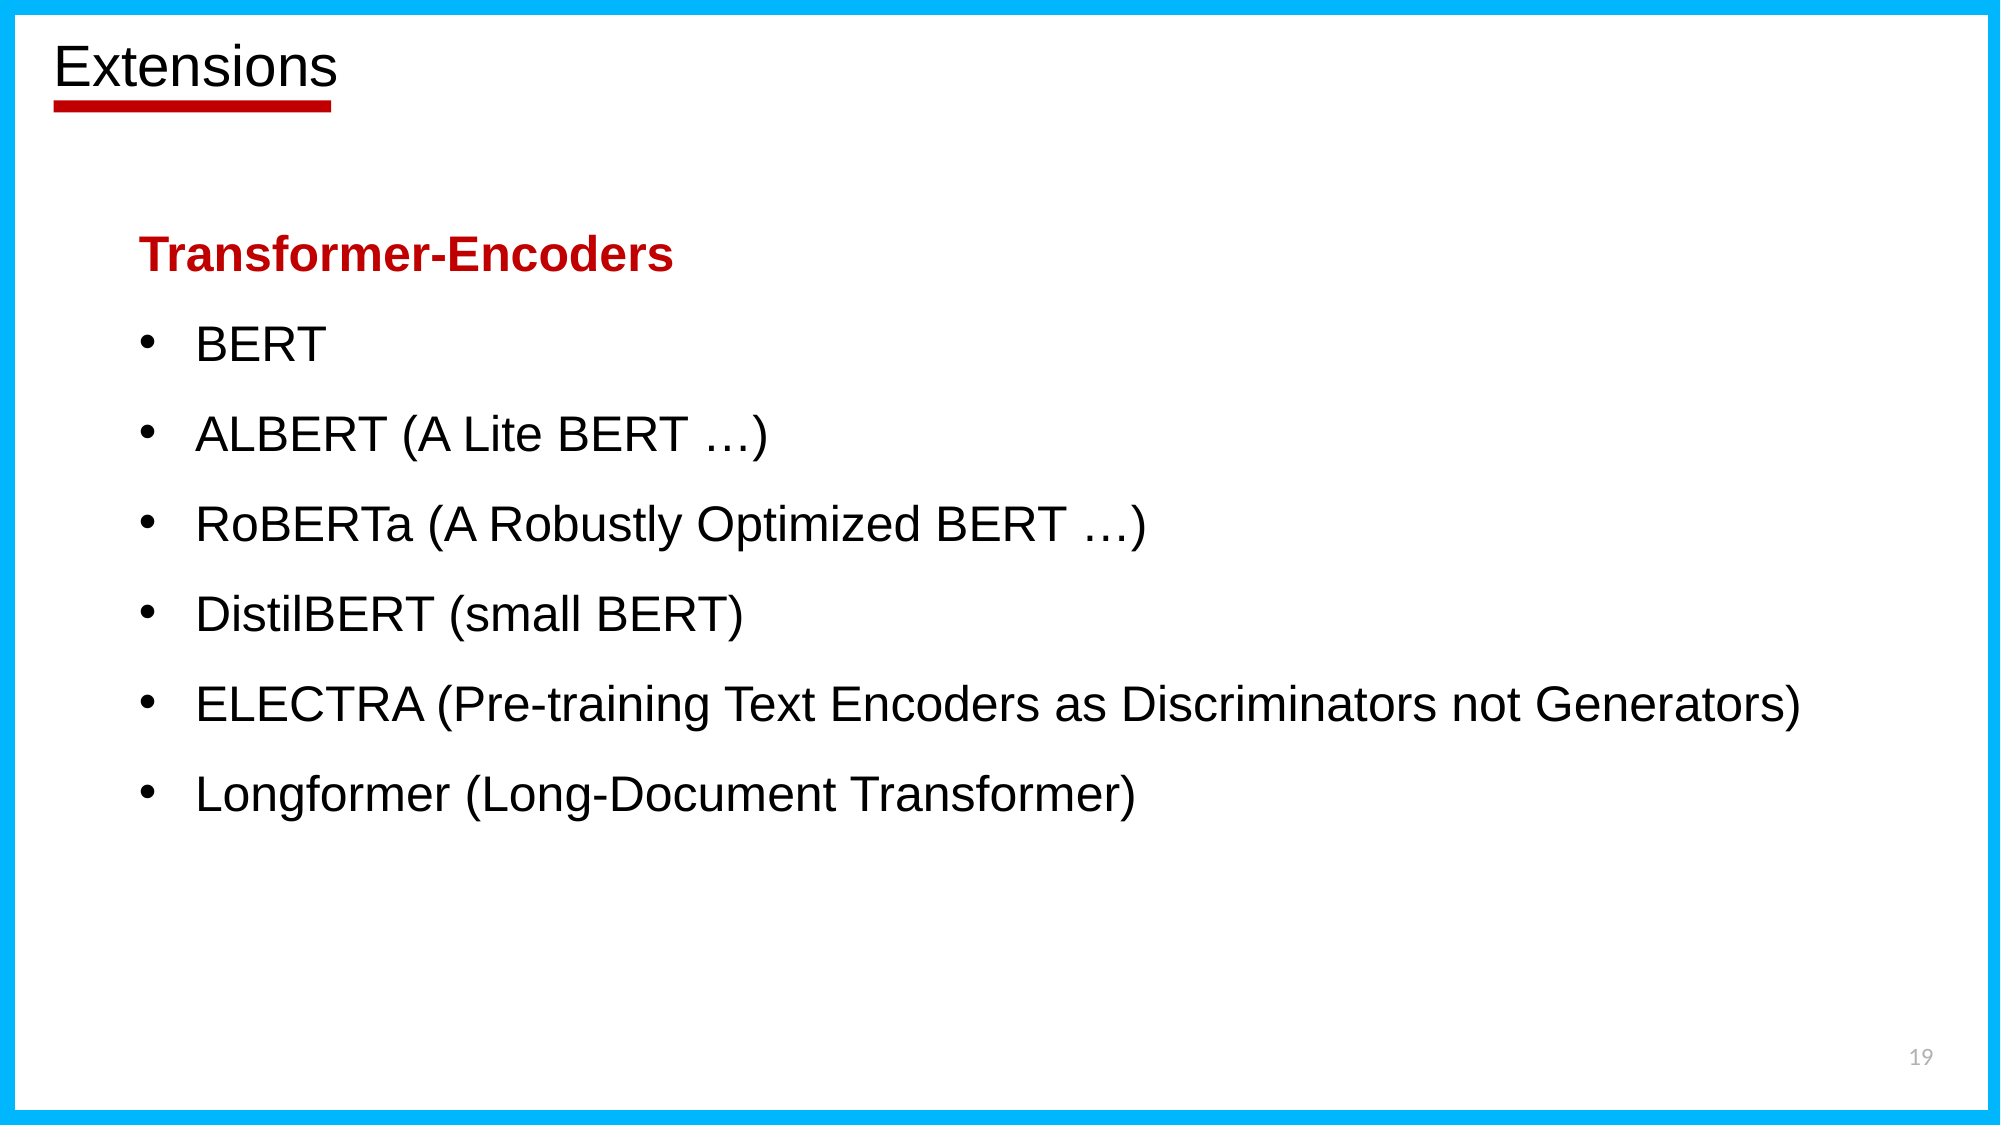

Extensions

Transformer-Encoders
BERT
ALBERT (A Lite BERT …)
RoBERTa (A Robustly Optimized BERT …)
DistilBERT (small BERT)
ELECTRA (Pre-training Text Encoders as Discriminators not Generators)
Longformer (Long-Document Transformer)
19